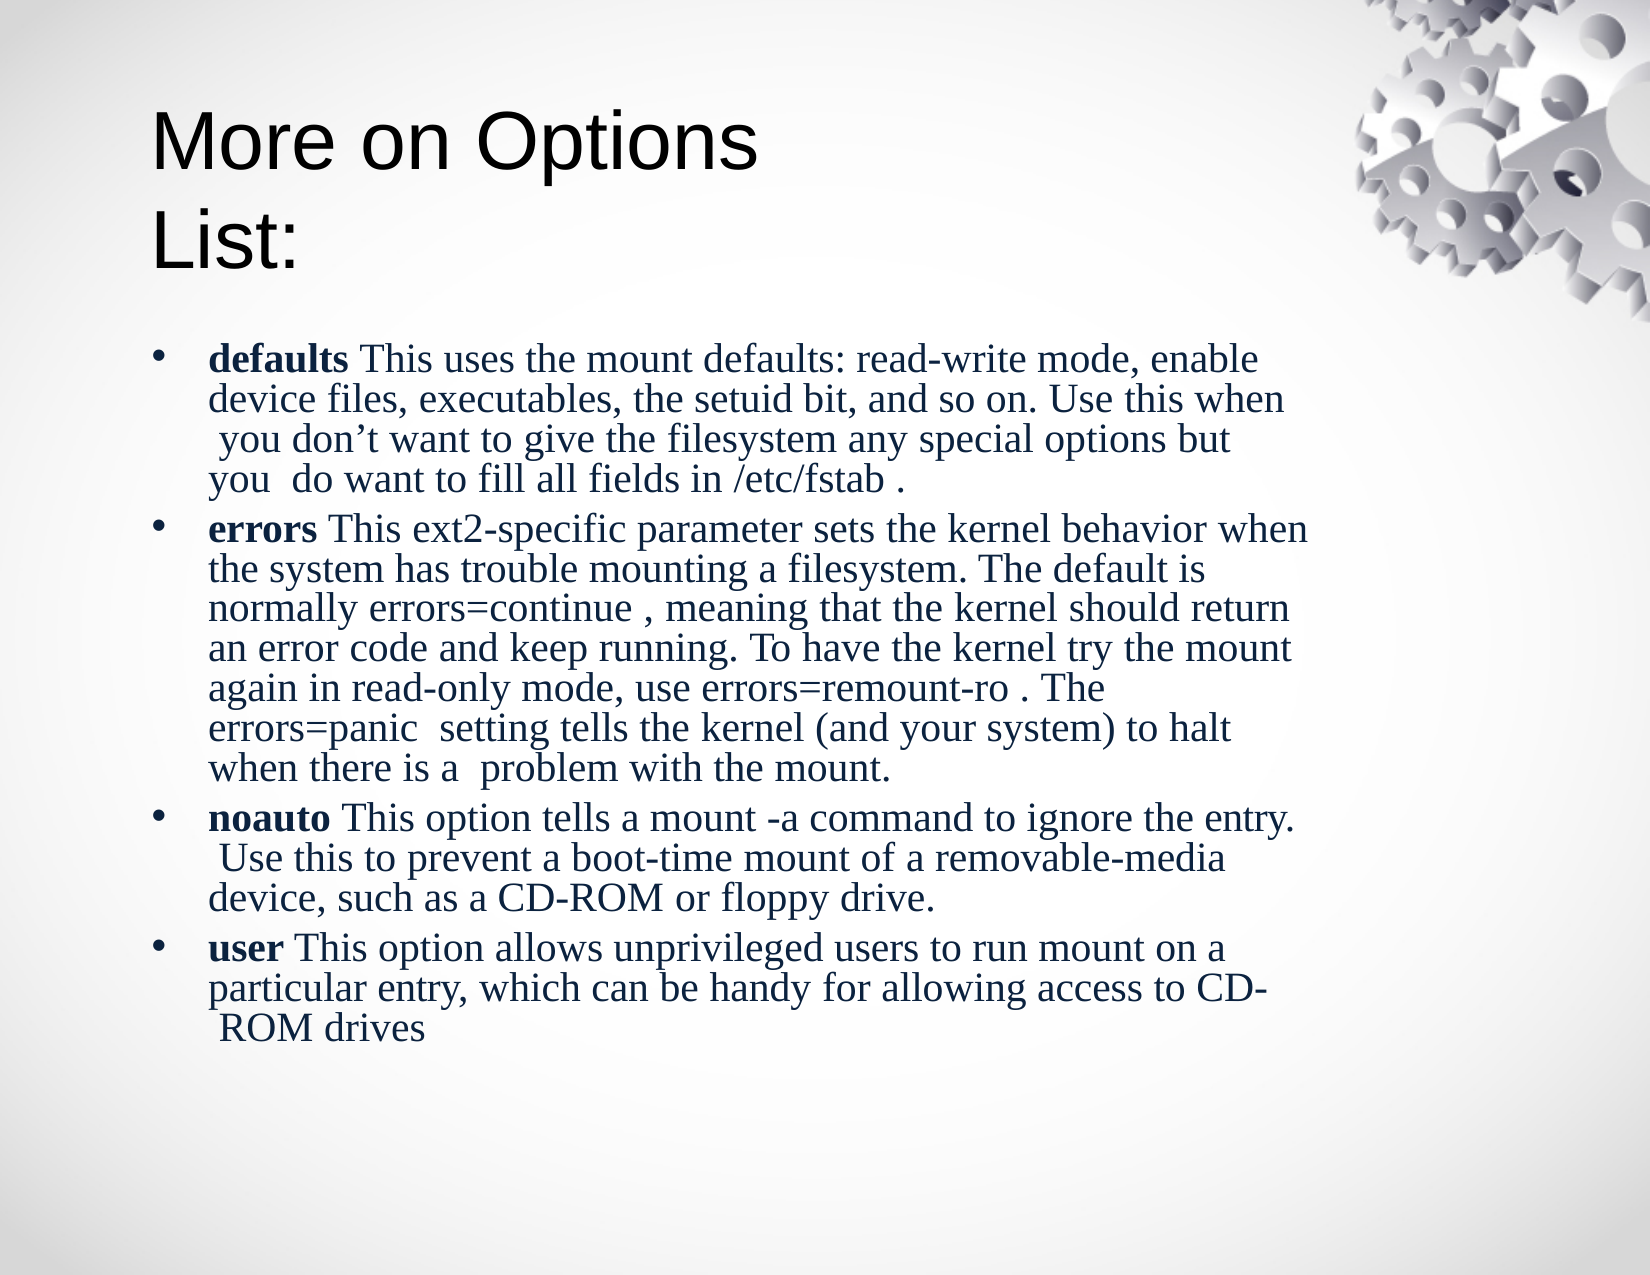

# More on Options List:
defaults This uses the mount defaults: read-write mode, enable  device files, executables, the setuid bit, and so on. Use this when  you don’t want to give the filesystem any special options but you  do want to fill all fields in /etc/fstab .
errors This ext2-specific parameter sets the kernel behavior when  the system has trouble mounting a filesystem. The default is  normally errors=continue , meaning that the kernel should return  an error code and keep running. To have the kernel try the mount  again in read-only mode, use errors=remount-ro . The errors=panic  setting tells the kernel (and your system) to halt when there is a  problem with the mount.
noauto This option tells a mount -a command to ignore the entry.  Use this to prevent a boot-time mount of a removable-media  device, such as a CD-ROM or floppy drive.
user This option allows unprivileged users to run mount on a  particular entry, which can be handy for allowing access to CD-  ROM drives